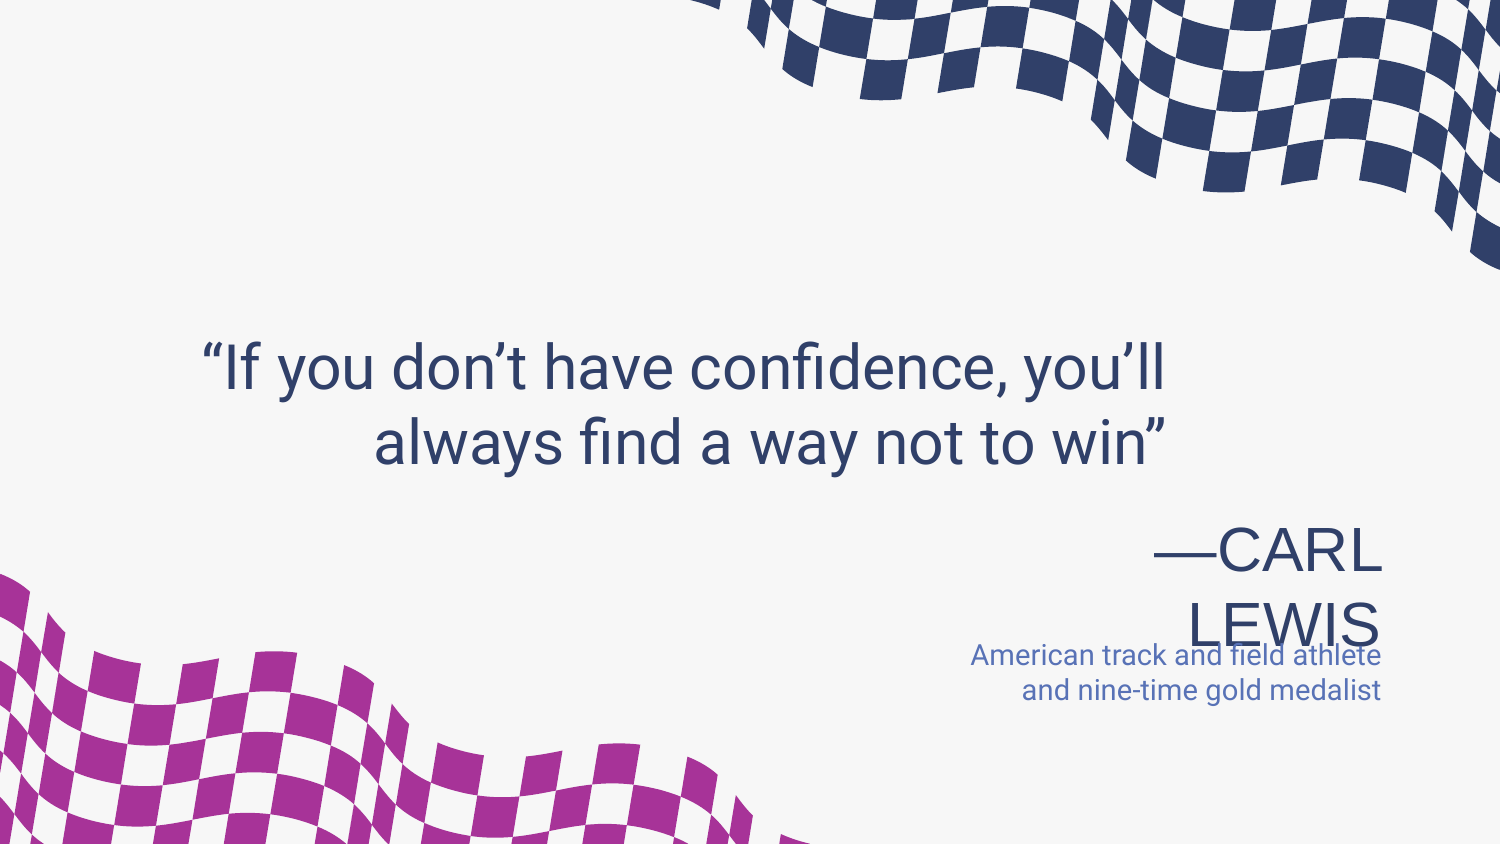

“If you don’t have confidence, you’ll always find a way not to win”
# —CARL LEWIS
American track and field athlete and nine-time gold medalist